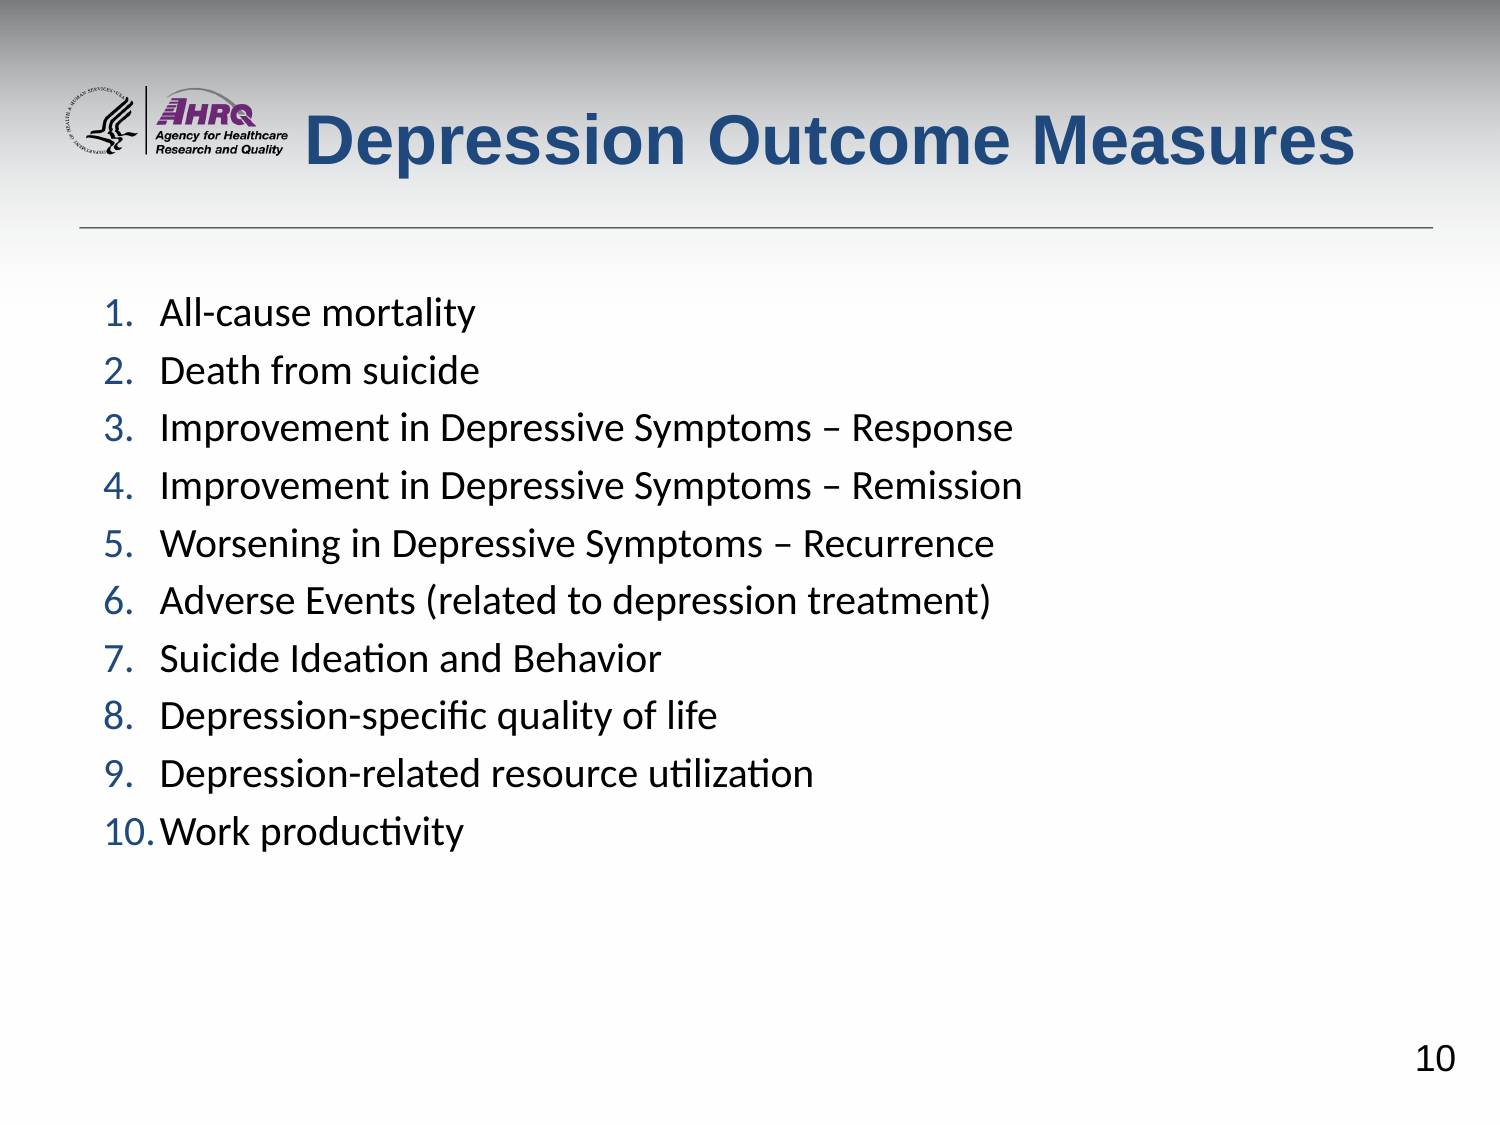

# Depression Outcome Measures
All-cause mortality
Death from suicide
Improvement in Depressive Symptoms – Response
Improvement in Depressive Symptoms – Remission
Worsening in Depressive Symptoms – Recurrence
Adverse Events (related to depression treatment)
Suicide Ideation and Behavior
Depression-specific quality of life
Depression-related resource utilization
Work productivity

10